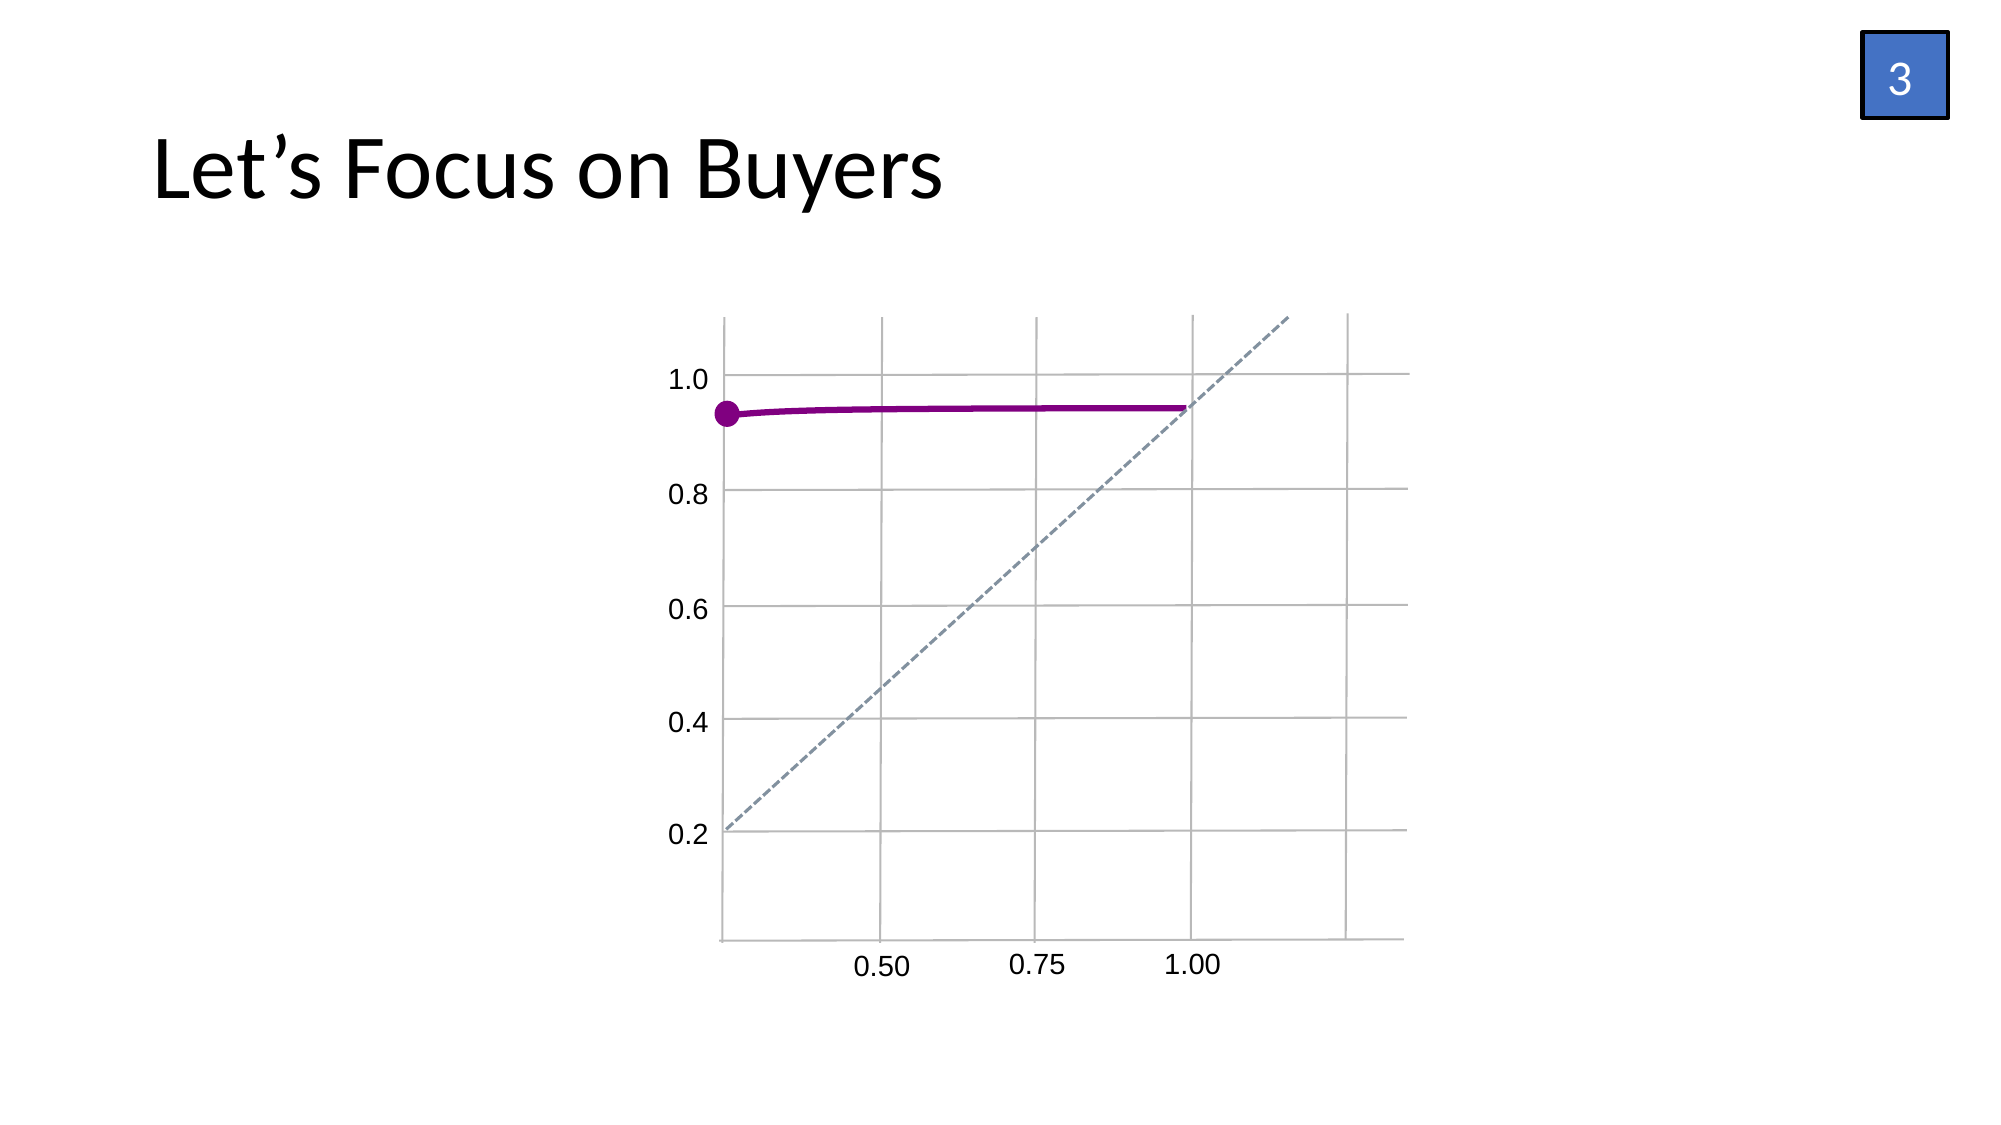

3
# Let’s Focus on Buyers
1.0

0.8
0.6
0.4
0.2
0.75
1.00
0.50